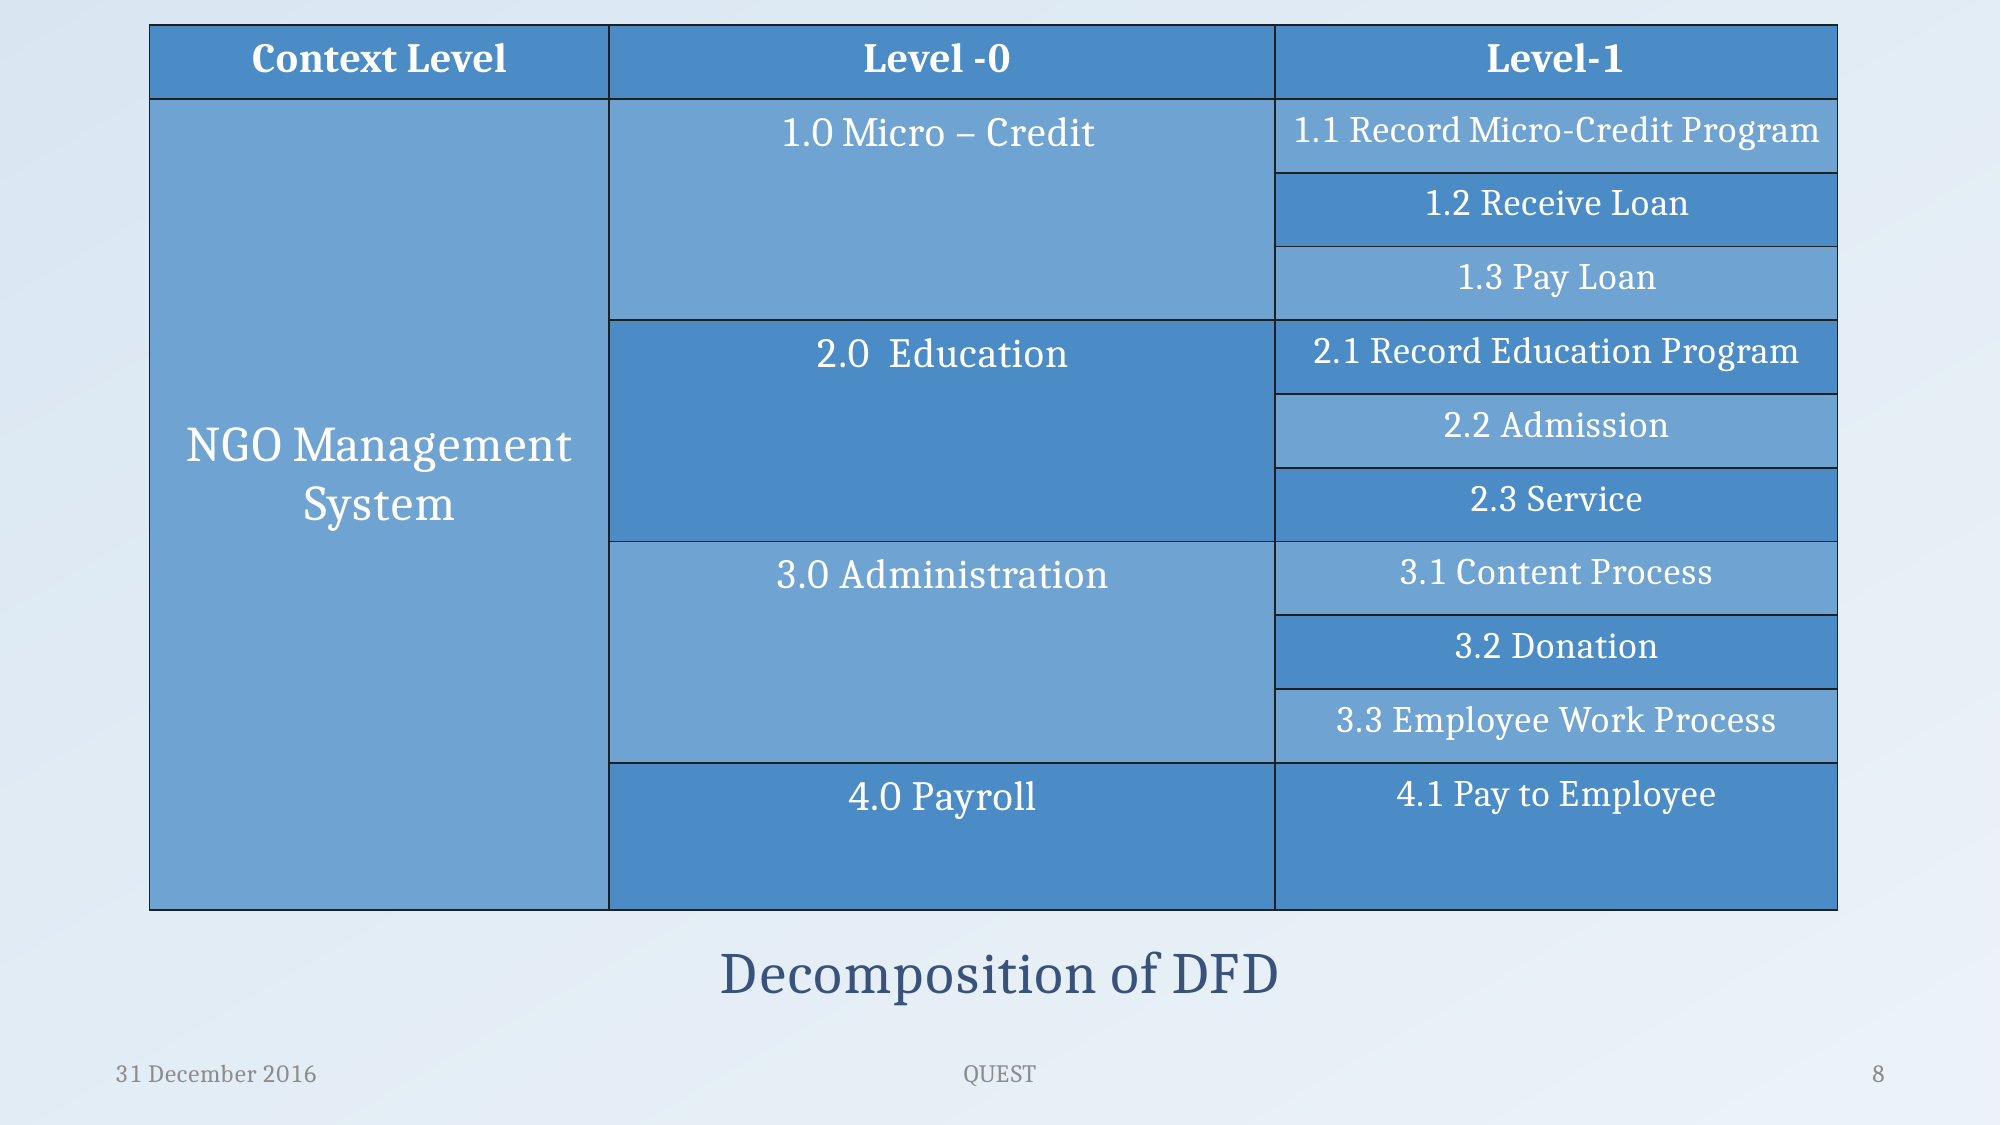

| Context Level | Level -0 | Level-1 |
| --- | --- | --- |
| NGO Management System | 1.0 Micro – Credit | 1.1 Record Micro-Credit Program |
|  |  | 1.2 Receive Loan |
|  |  | 1.3 Pay Loan |
|  | 2.0 Education | 2.1 Record Education Program |
|  |  | 2.2 Admission |
|  |  | 2.3 Service |
|  | 3.0 Administration | 3.1 Content Process |
|  |  | 3.2 Donation |
|  |  | 3.3 Employee Work Process |
|  | 4.0 Payroll | 4.1 Pay to Employee |
# Decomposition of DFD
31 December 2016
QUEST
8